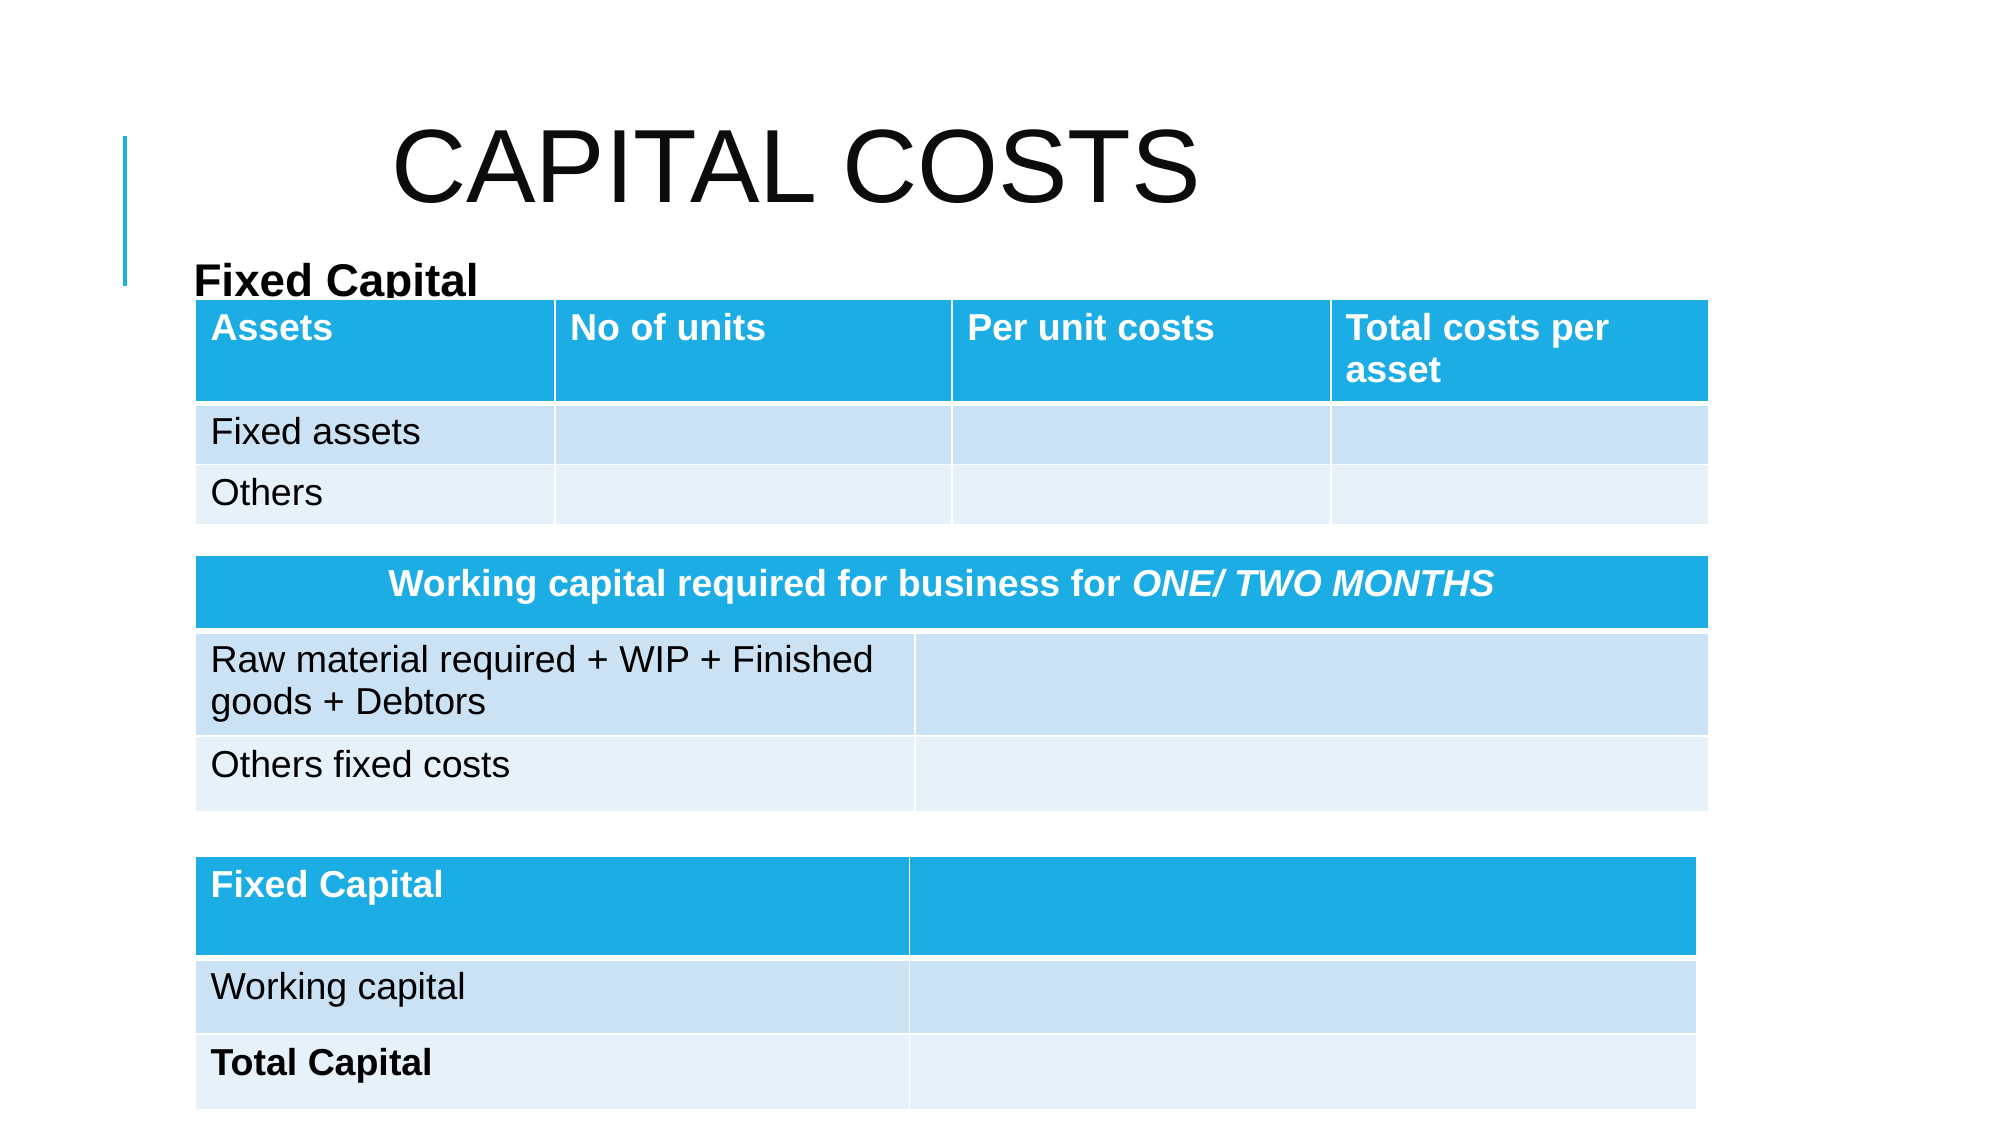

# CAPITAL COSTS
Fixed Capital

| Assets | No of units | Per unit costs | Total costs per asset |
| --- | --- | --- | --- |
| Fixed assets |  |  |  |
| Others |  |  |  |
| Working capital required for business for ONE/ TWO MONTHS |  |
| --- | --- |
| Raw material required + WIP + Finished goods + Debtors |  |
| Others fixed costs |  |
| Fixed Capital |  |
| --- | --- |
| Working capital |  |
| Total Capital |  |